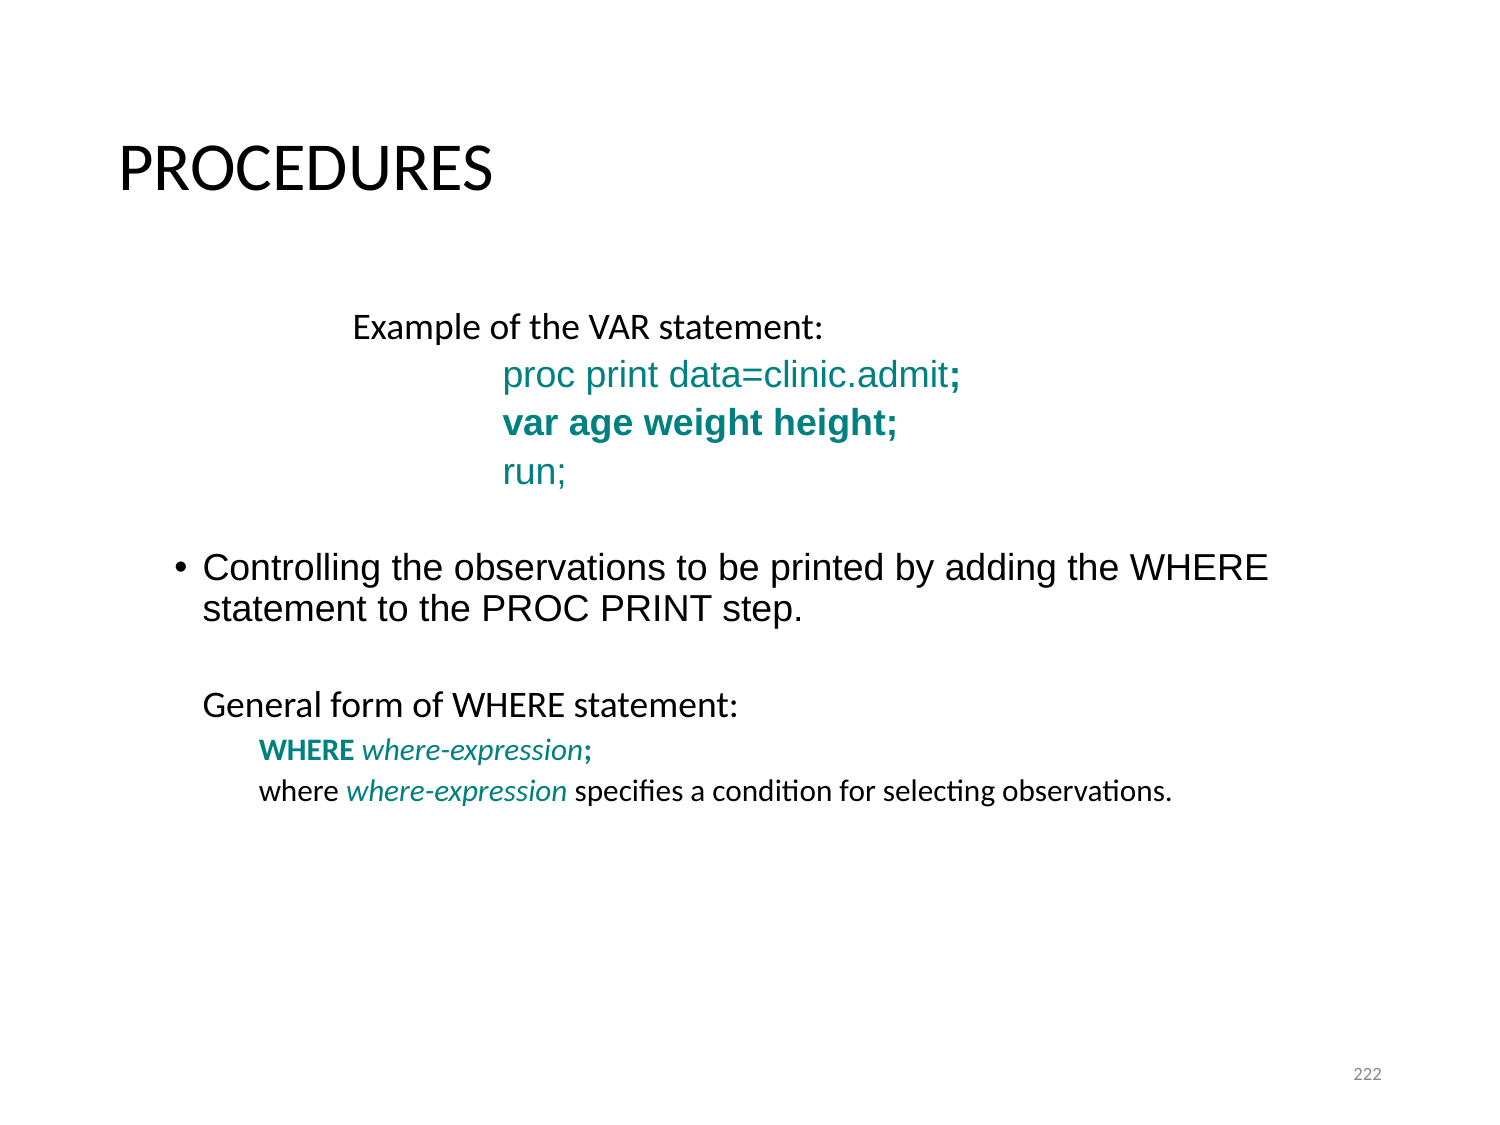

# PROCEDURES
		Example of the VAR statement:
			proc print data=clinic.admit;
			var age weight height;
 			run;

Controlling the observations to be printed by adding the WHERE statement to the PROC PRINT step.

	General form of WHERE statement:
	WHERE where-expression;
	where where-expression specifies a condition for selecting observations.

222